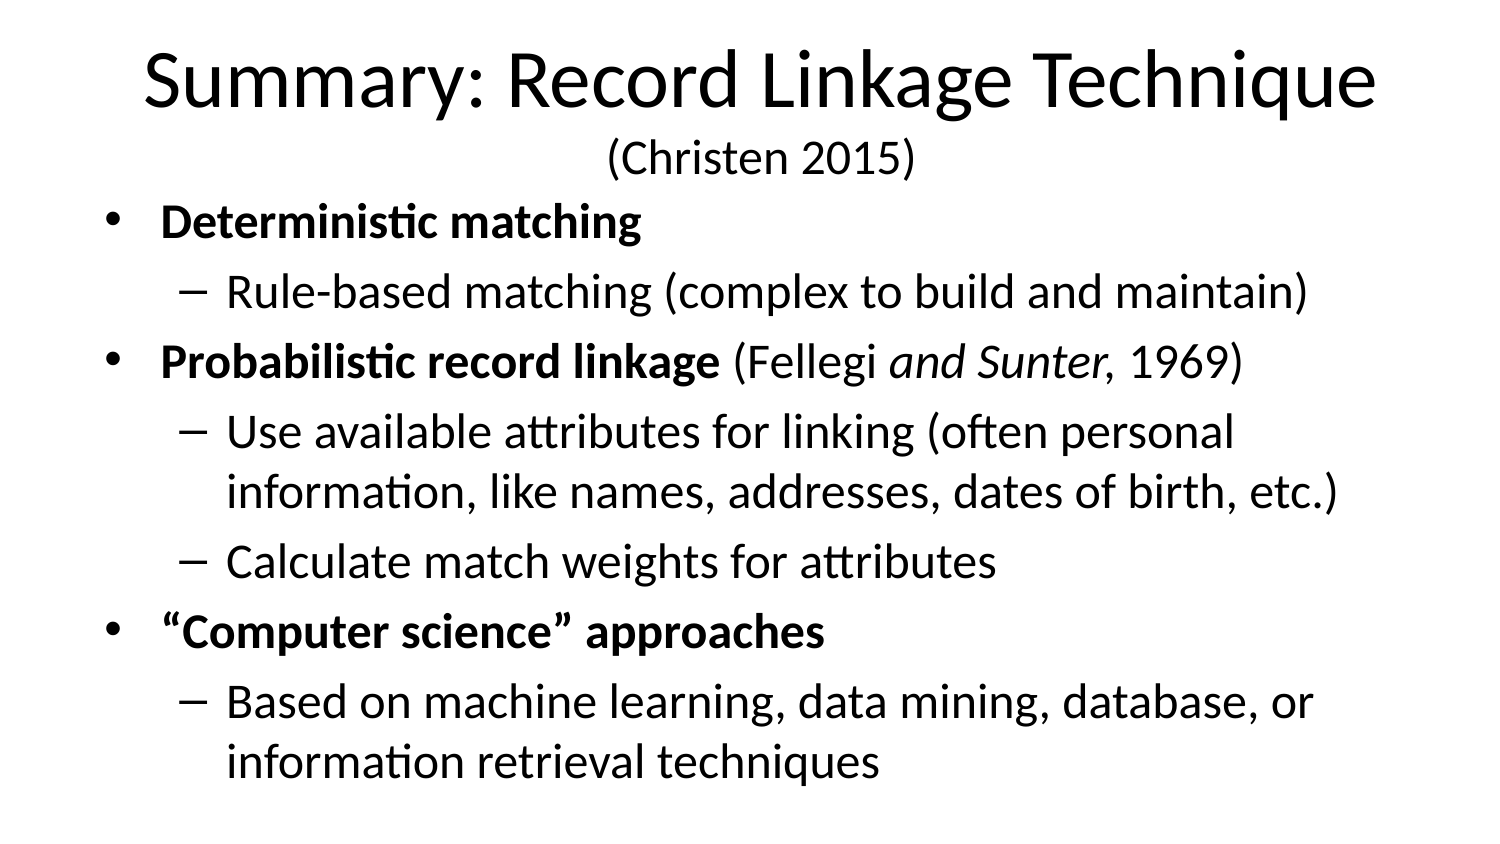

# Summary: Record Linkage Technique (Christen 2015)
Deterministic matching
Rule-based matching (complex to build and maintain)
Probabilistic record linkage (Fellegi and Sunter, 1969)
Use available attributes for linking (often personal information, like names, addresses, dates of birth, etc.)
Calculate match weights for attributes
“Computer science” approaches
Based on machine learning, data mining, database, or information retrieval techniques